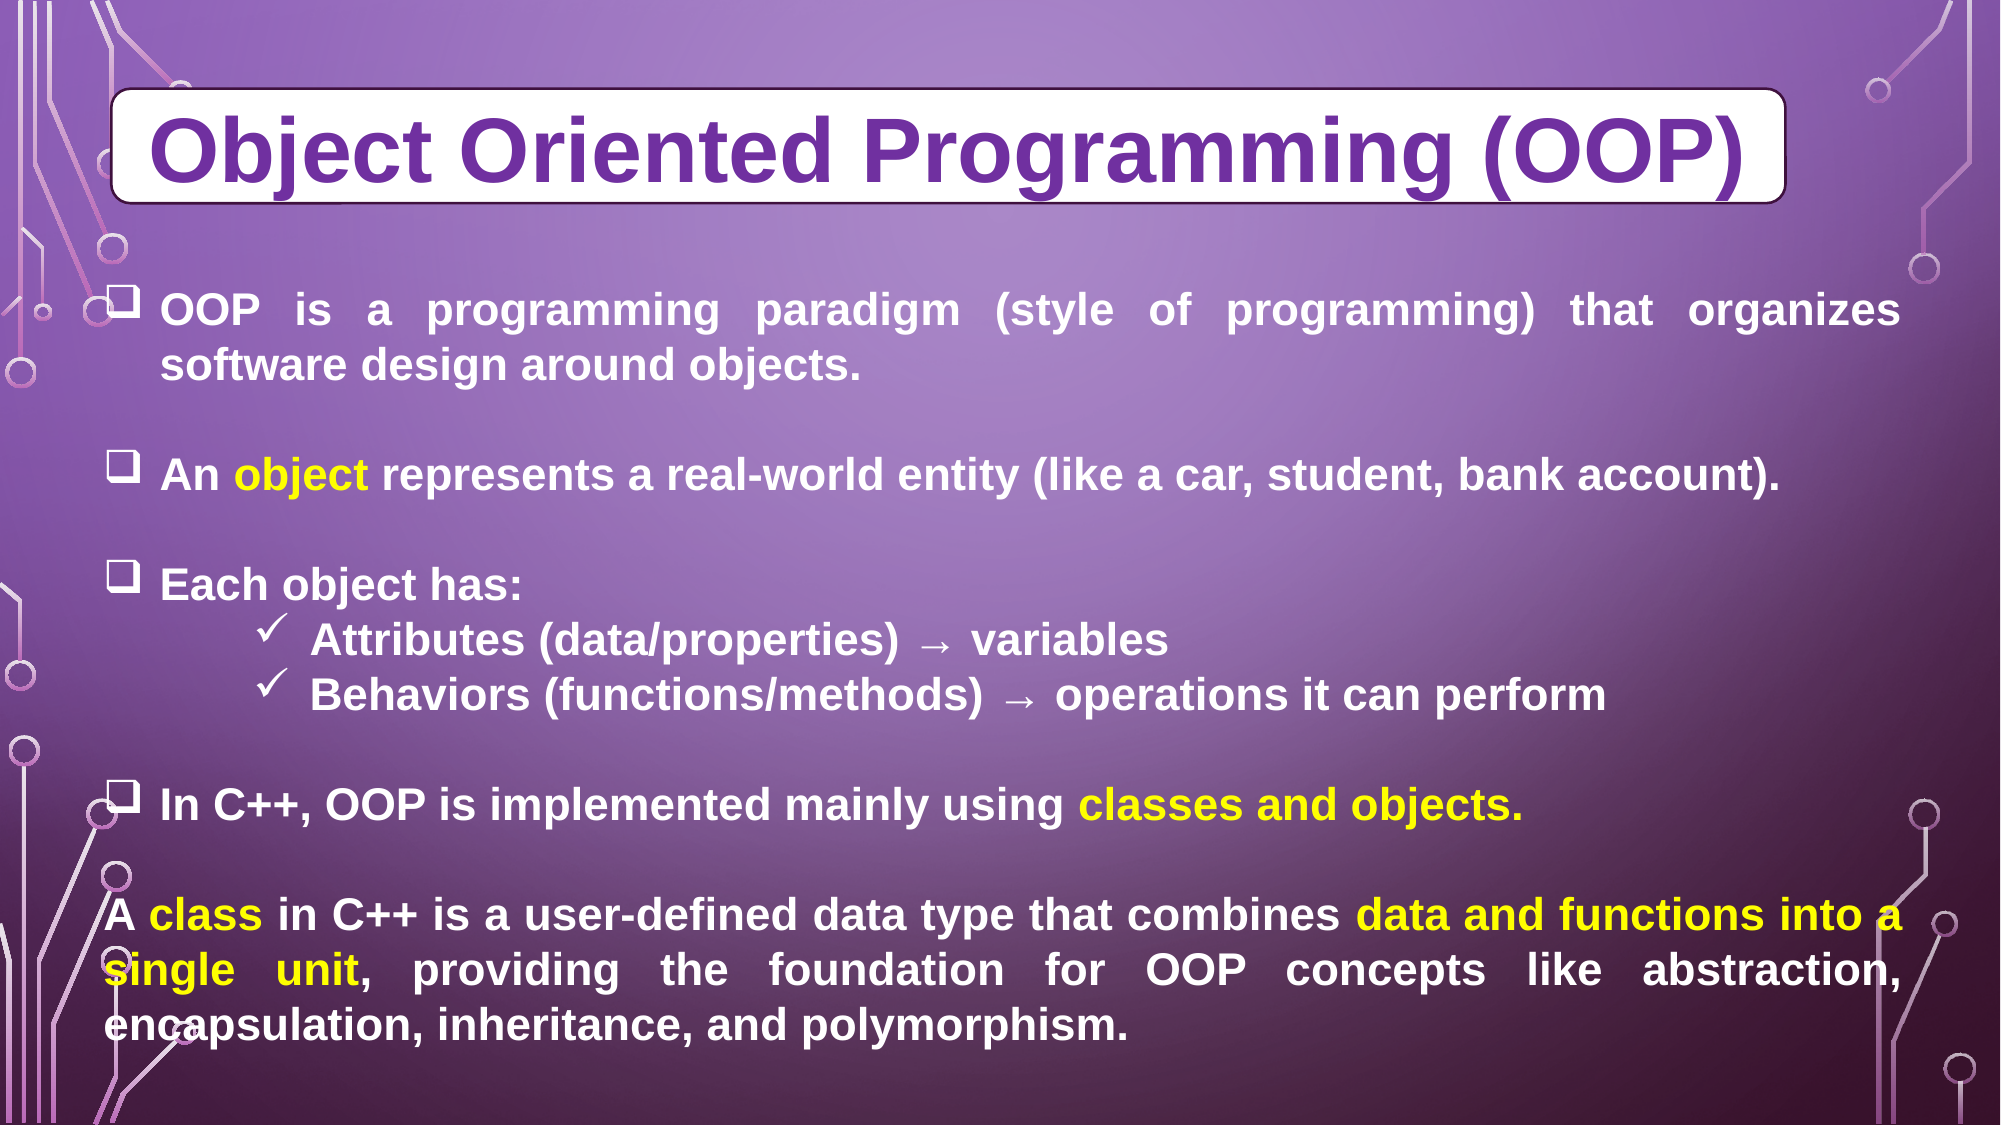

Object Oriented Programming (OOP)
OOP is a programming paradigm (style of programming) that organizes software design around objects.

An object represents a real-world entity (like a car, student, bank account).

Each object has:
Attributes (data/properties) → variables
Behaviors (functions/methods) → operations it can perform

In C++, OOP is implemented mainly using classes and objects.

A class in C++ is a user-defined data type that combines data and functions into a single unit, providing the foundation for OOP concepts like abstraction, encapsulation, inheritance, and polymorphism.